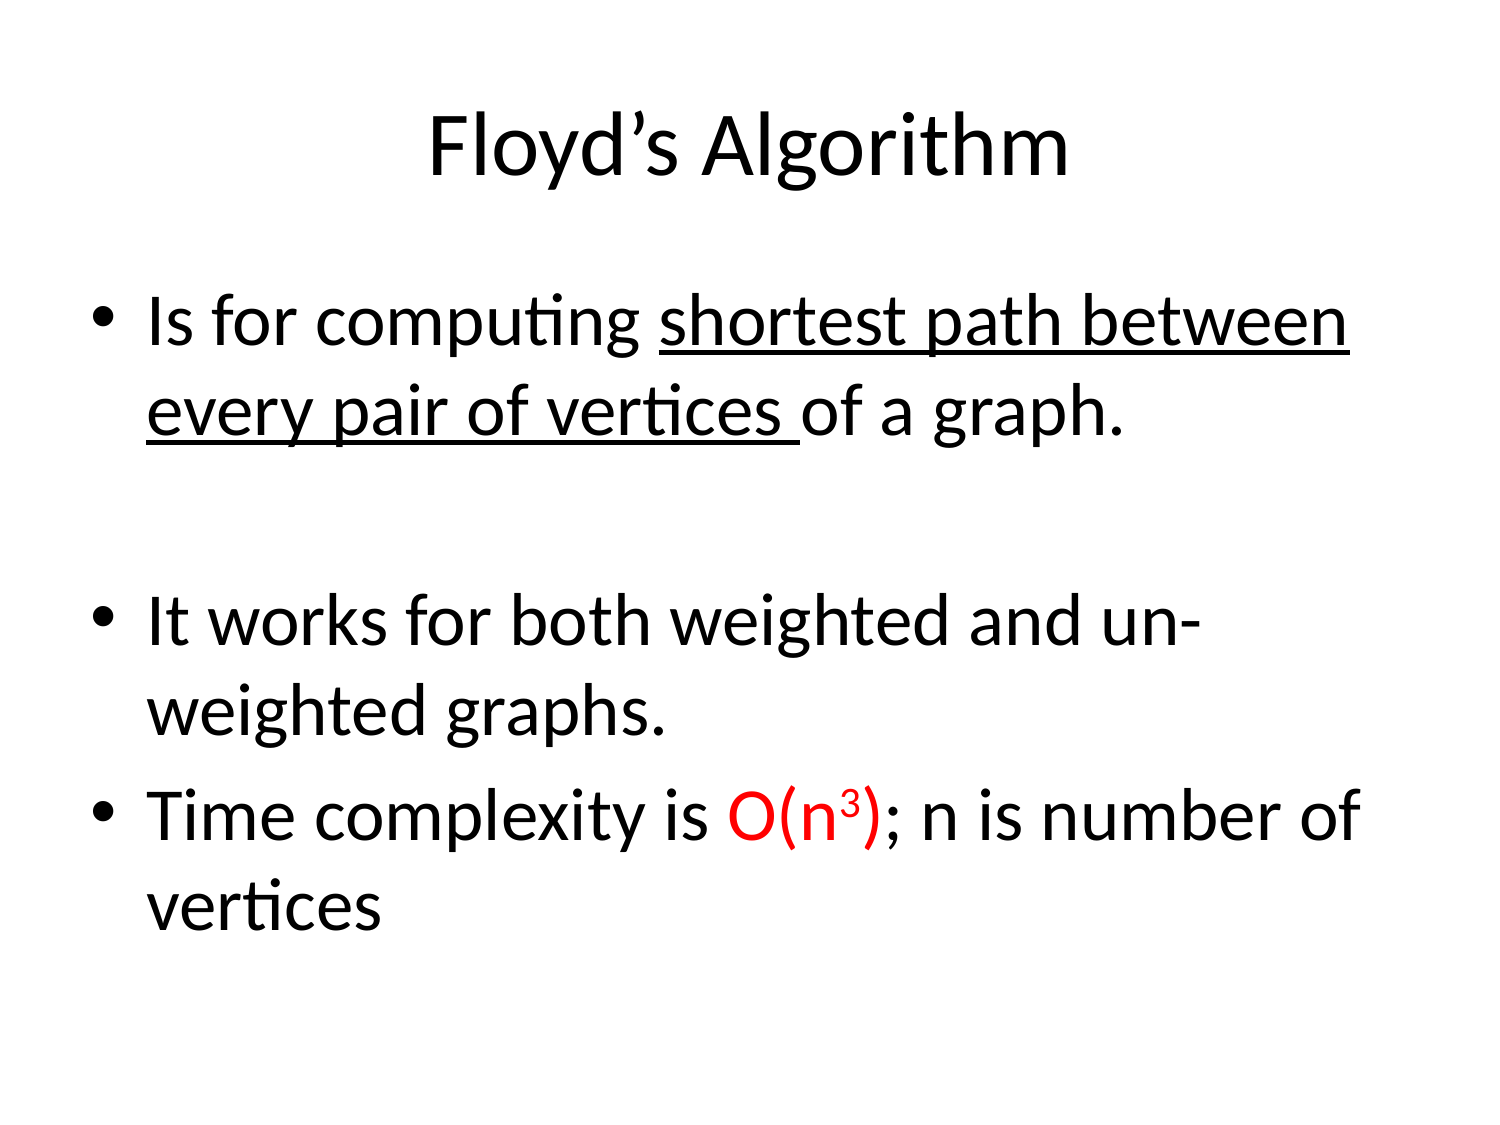

# Floyd’s Algorithm
Is for computing shortest path between every pair of vertices of a graph.

It works for both weighted and un-weighted graphs.
Time complexity is O(n3); n is number of vertices